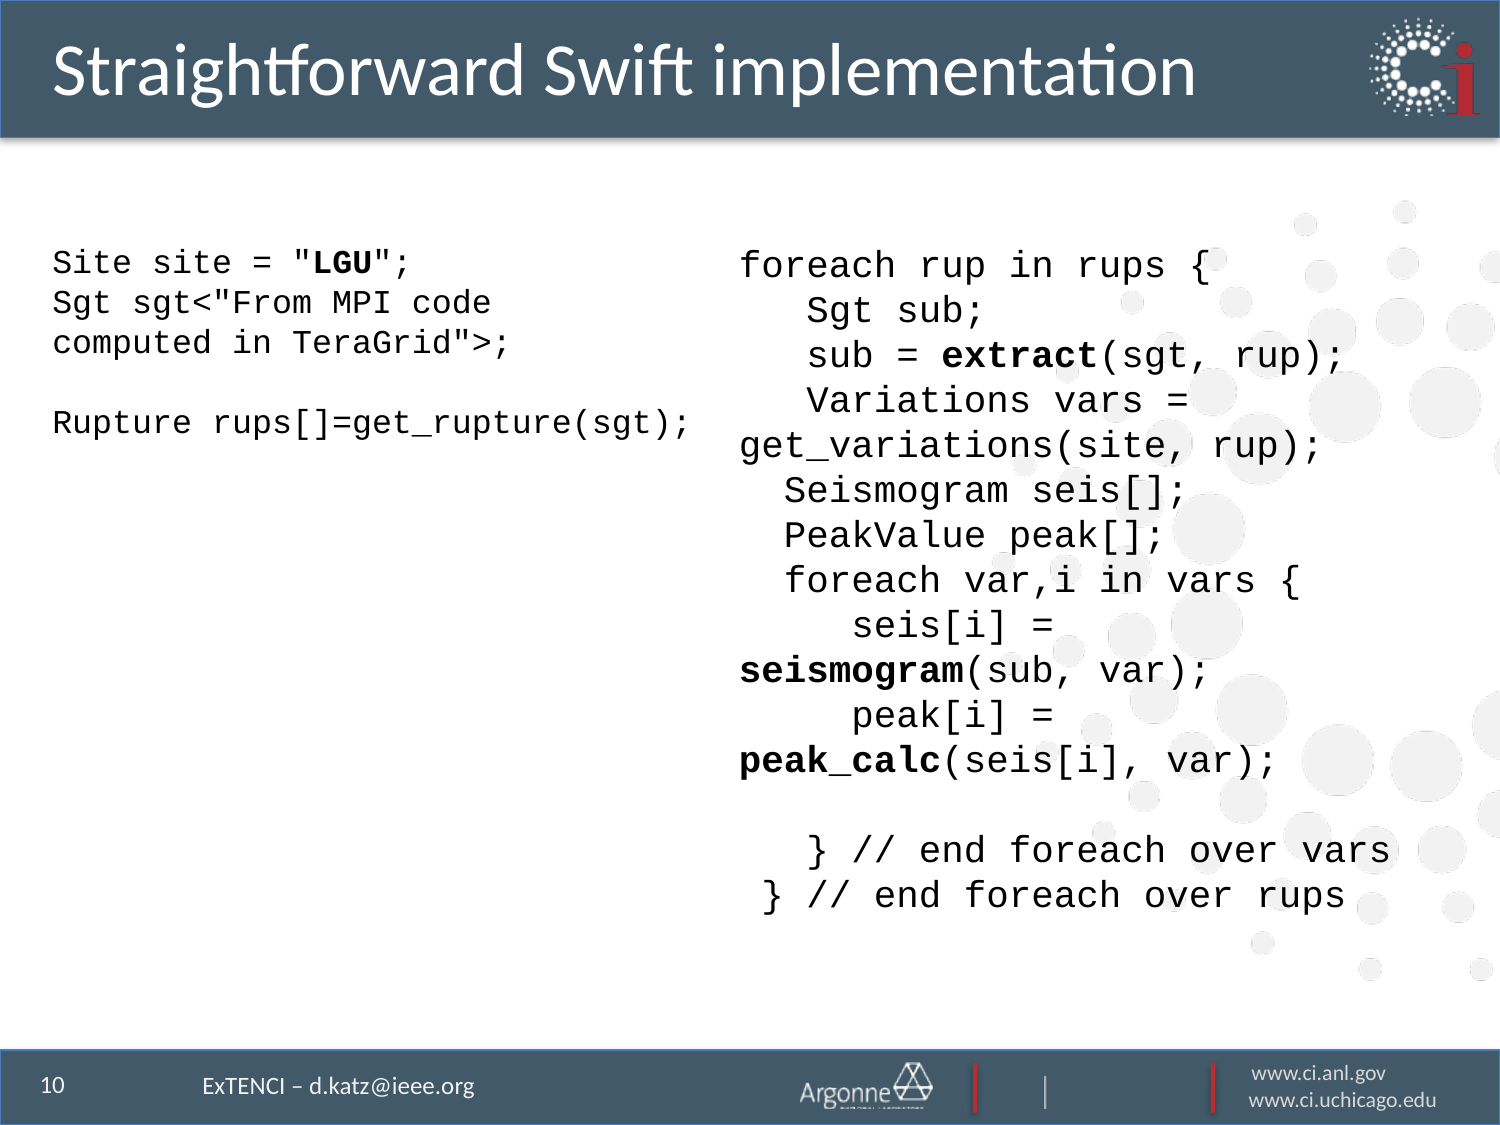

# Straightforward Swift implementation
Site site = "LGU";
Sgt sgt<"From MPI code
computed in TeraGrid">;

Rupture rups[]=get_rupture(sgt);

foreach rup in rups {
   Sgt sub;
   sub = extract(sgt, rup);
   Variations vars =      get_variations(site, rup);
  Seismogram seis[];
  PeakValue peak[];
  foreach var,i in vars {
     seis[i] =  seismogram(sub, var);
     peak[i] = peak_calc(seis[i], var);

   } // end foreach over vars
 } // end foreach over rups